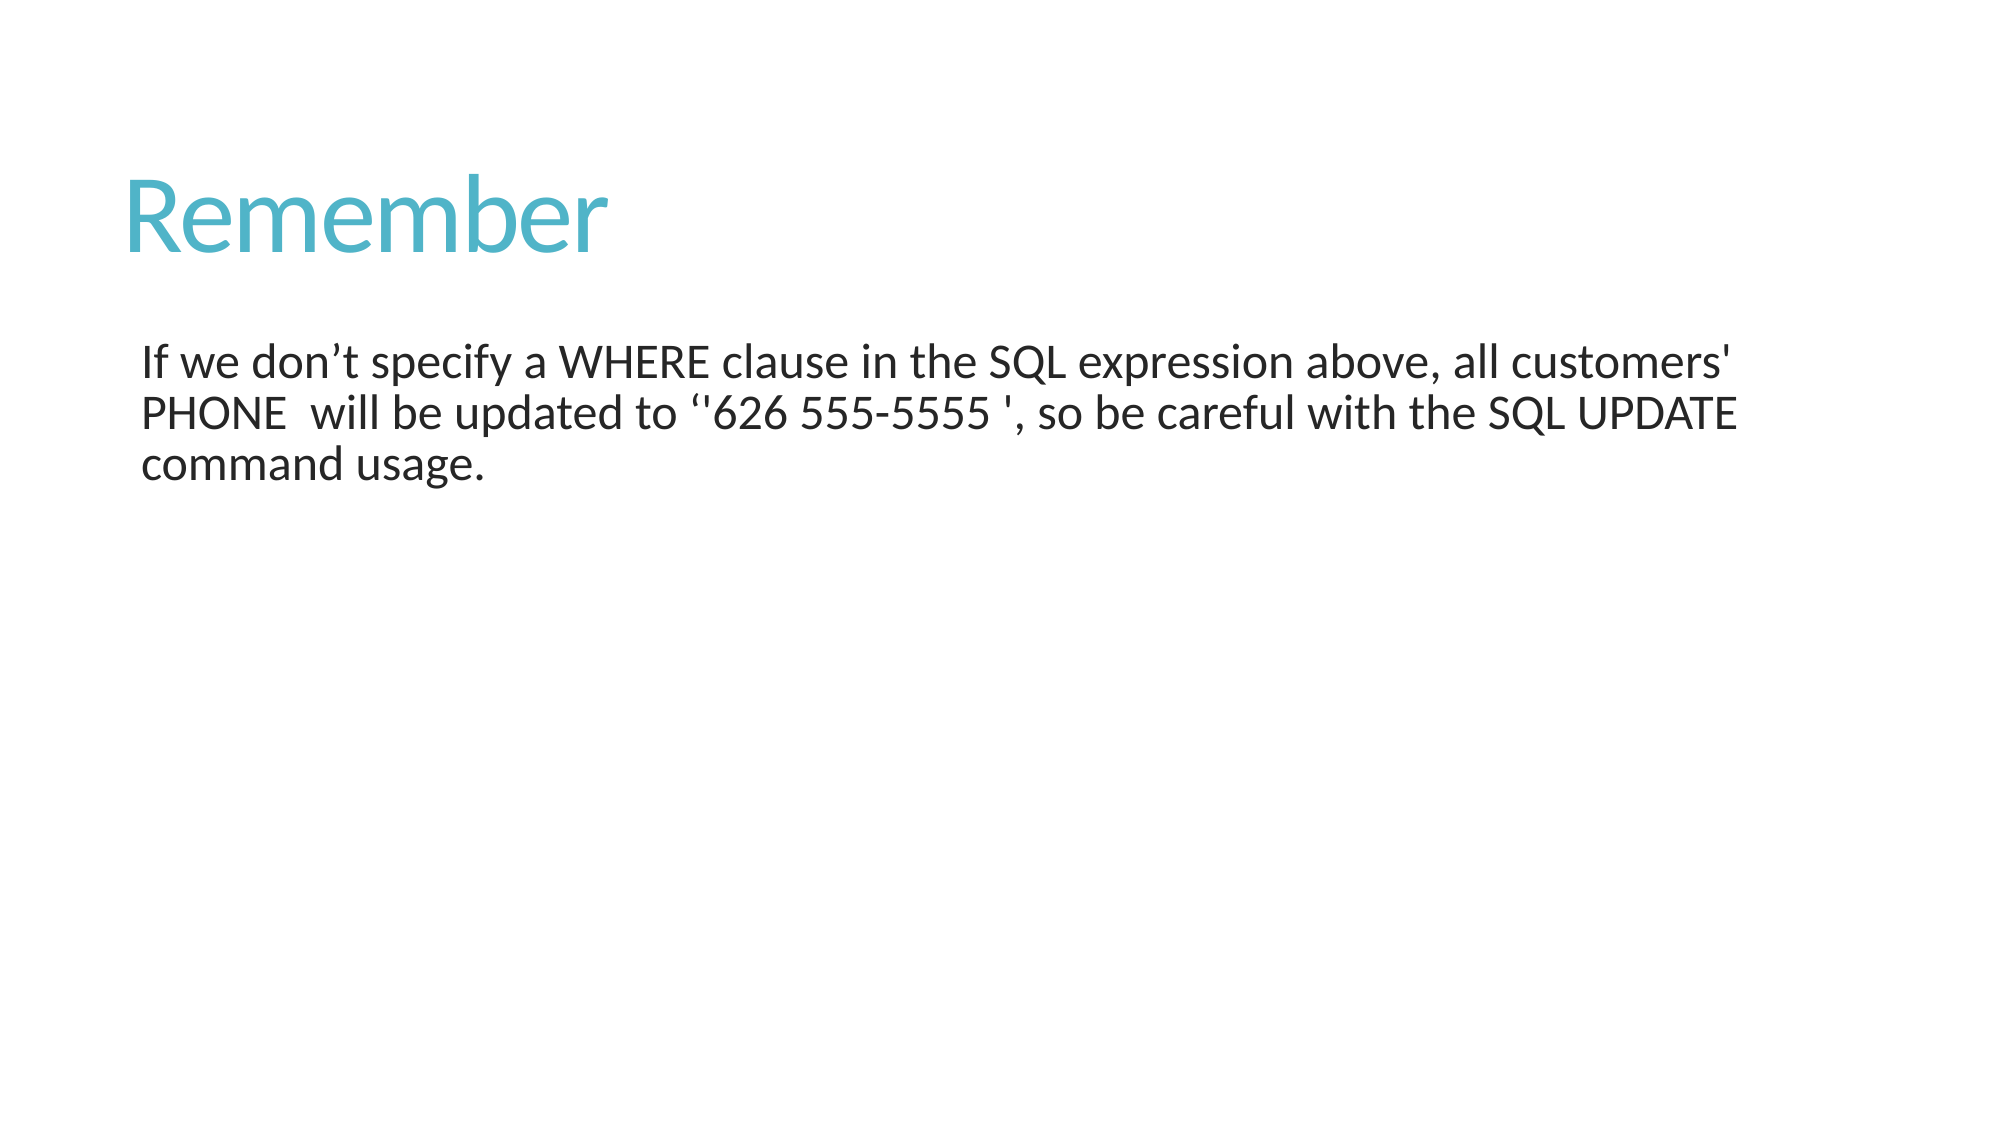

# Remember
If we don’t specify a WHERE clause in the SQL expression above, all customers' PHONE  will be updated to ‘'626 555-5555 ', so be careful with the SQL UPDATE command usage.